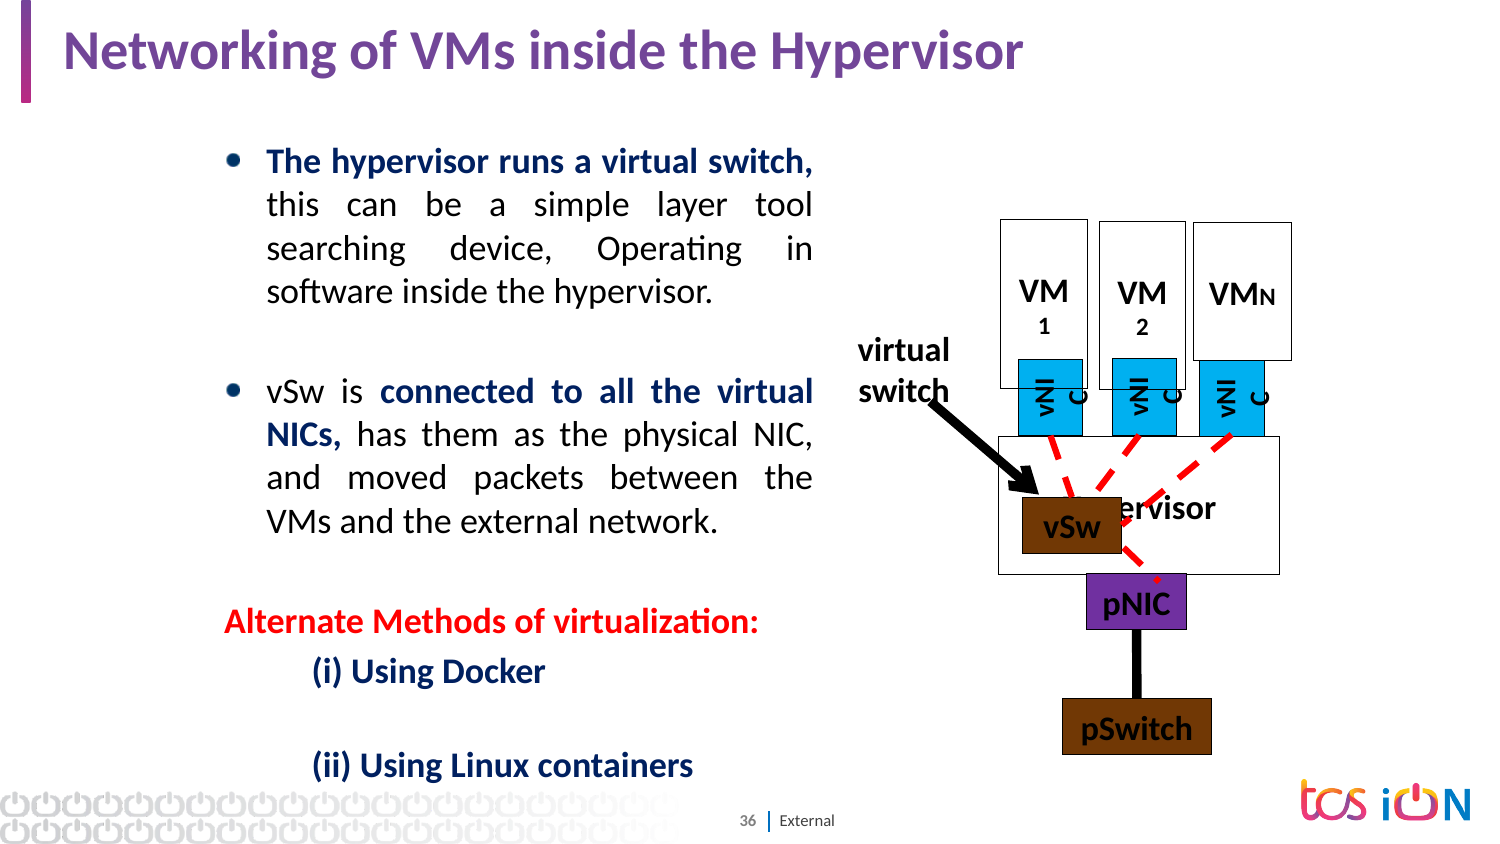

# Networking of VMs inside the Hypervisor
The hypervisor runs a virtual switch, this can be a simple layer tool searching device, Operating in software inside the hypervisor.

vSw is connected to all the virtual NICs, has them as the physical NIC, and moved packets between the VMs and the external network.

Alternate Methods of virtualization:
(i) Using Docker
(ii) Using Linux containers

VM1

VM2

VMN

virtual switch
vNIC
vNIC
vNIC

Hypervisor

vSw
pNIC
pSwitch
Server Virtualization